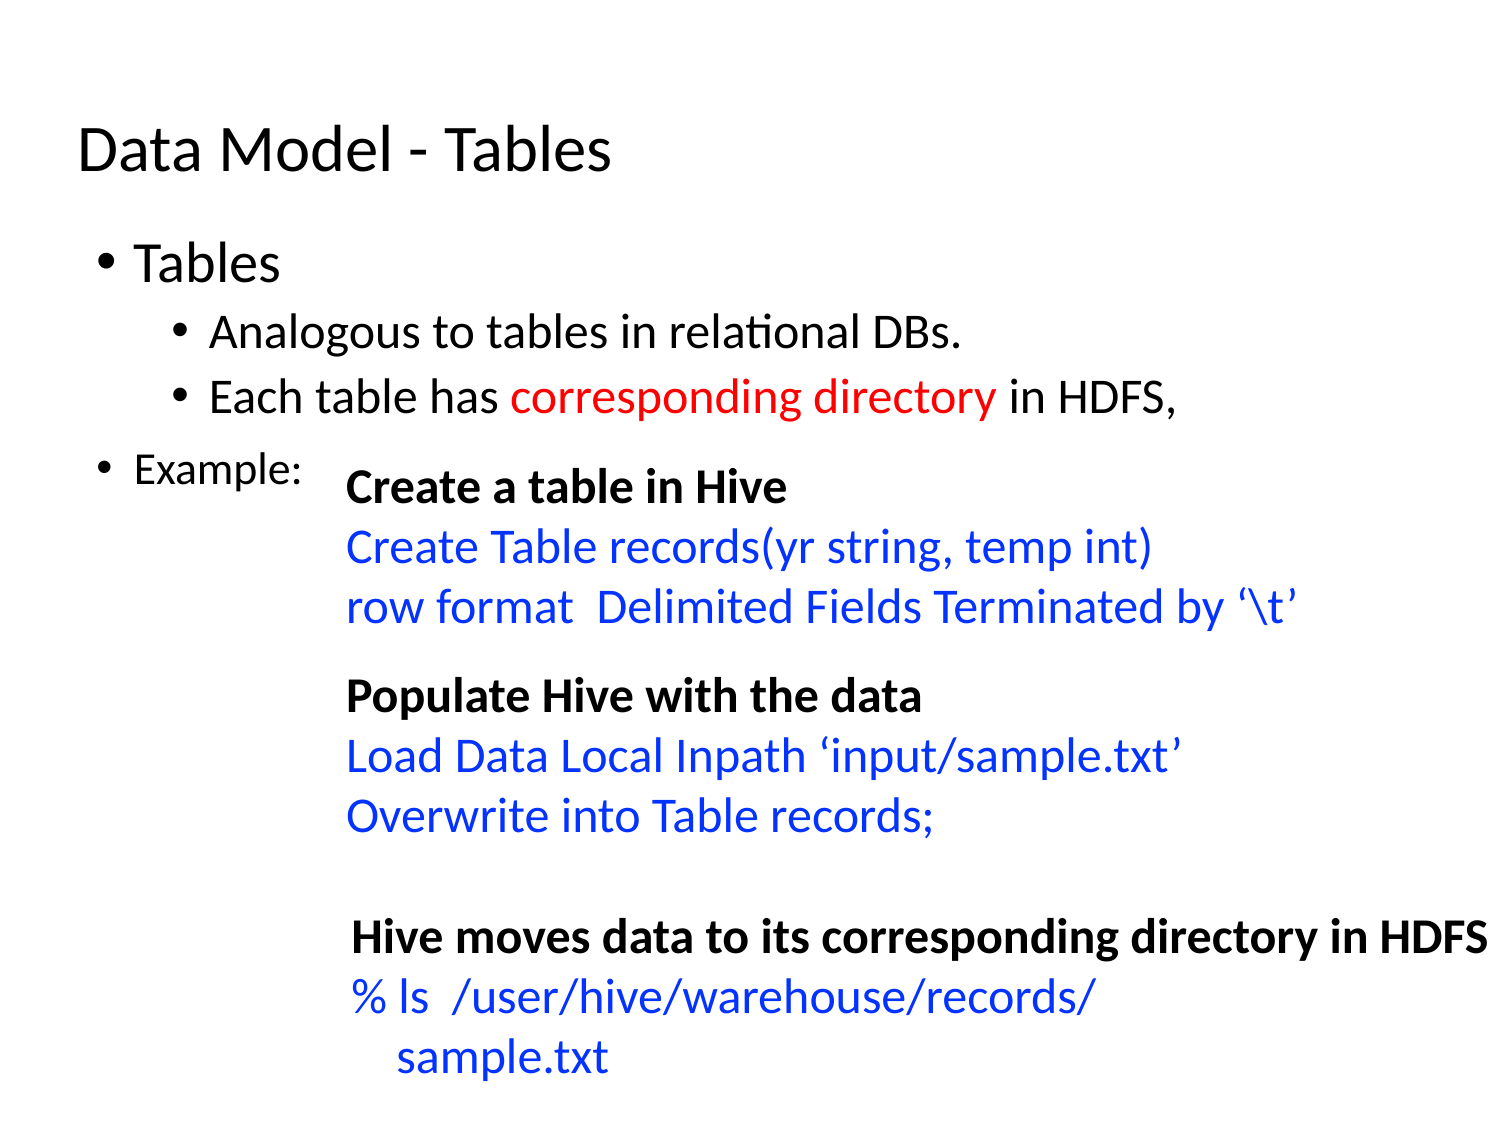

# Data Model - Tables
Tables
Analogous to tables in relational DBs.
Each table has corresponding directory in HDFS,
Example:

Create a table in Hive
Create Table records(yr string, temp int)
row format  Delimited Fields Terminated by ‘\t’
Populate Hive with the data
Load Data Local Inpath ‘input/sample.txt’
Overwrite into Table records;
Hive moves data to its corresponding directory in HDFS
% ls  /user/hive/warehouse/records/
    sample.txt